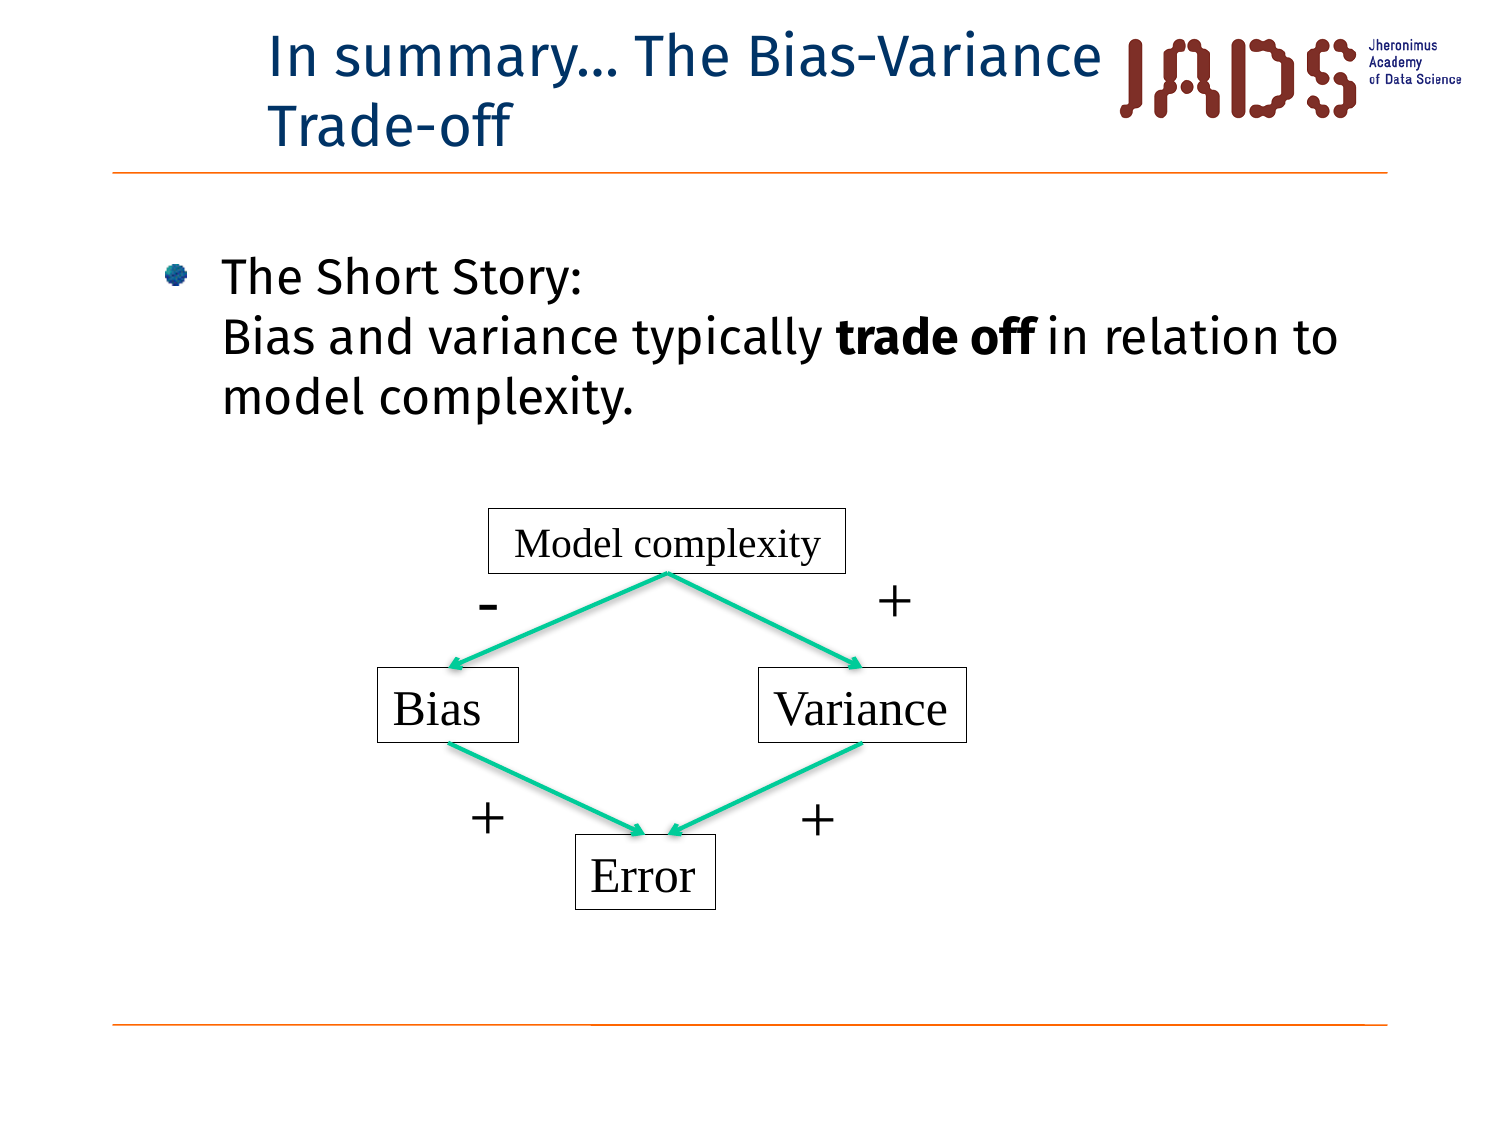

# In summary… The Bias-Variance Trade-off
The Short Story:
Bias and variance typically trade off in relation to model complexity.
 Model complexity
-
+
Bias
Variance
+
+
Error